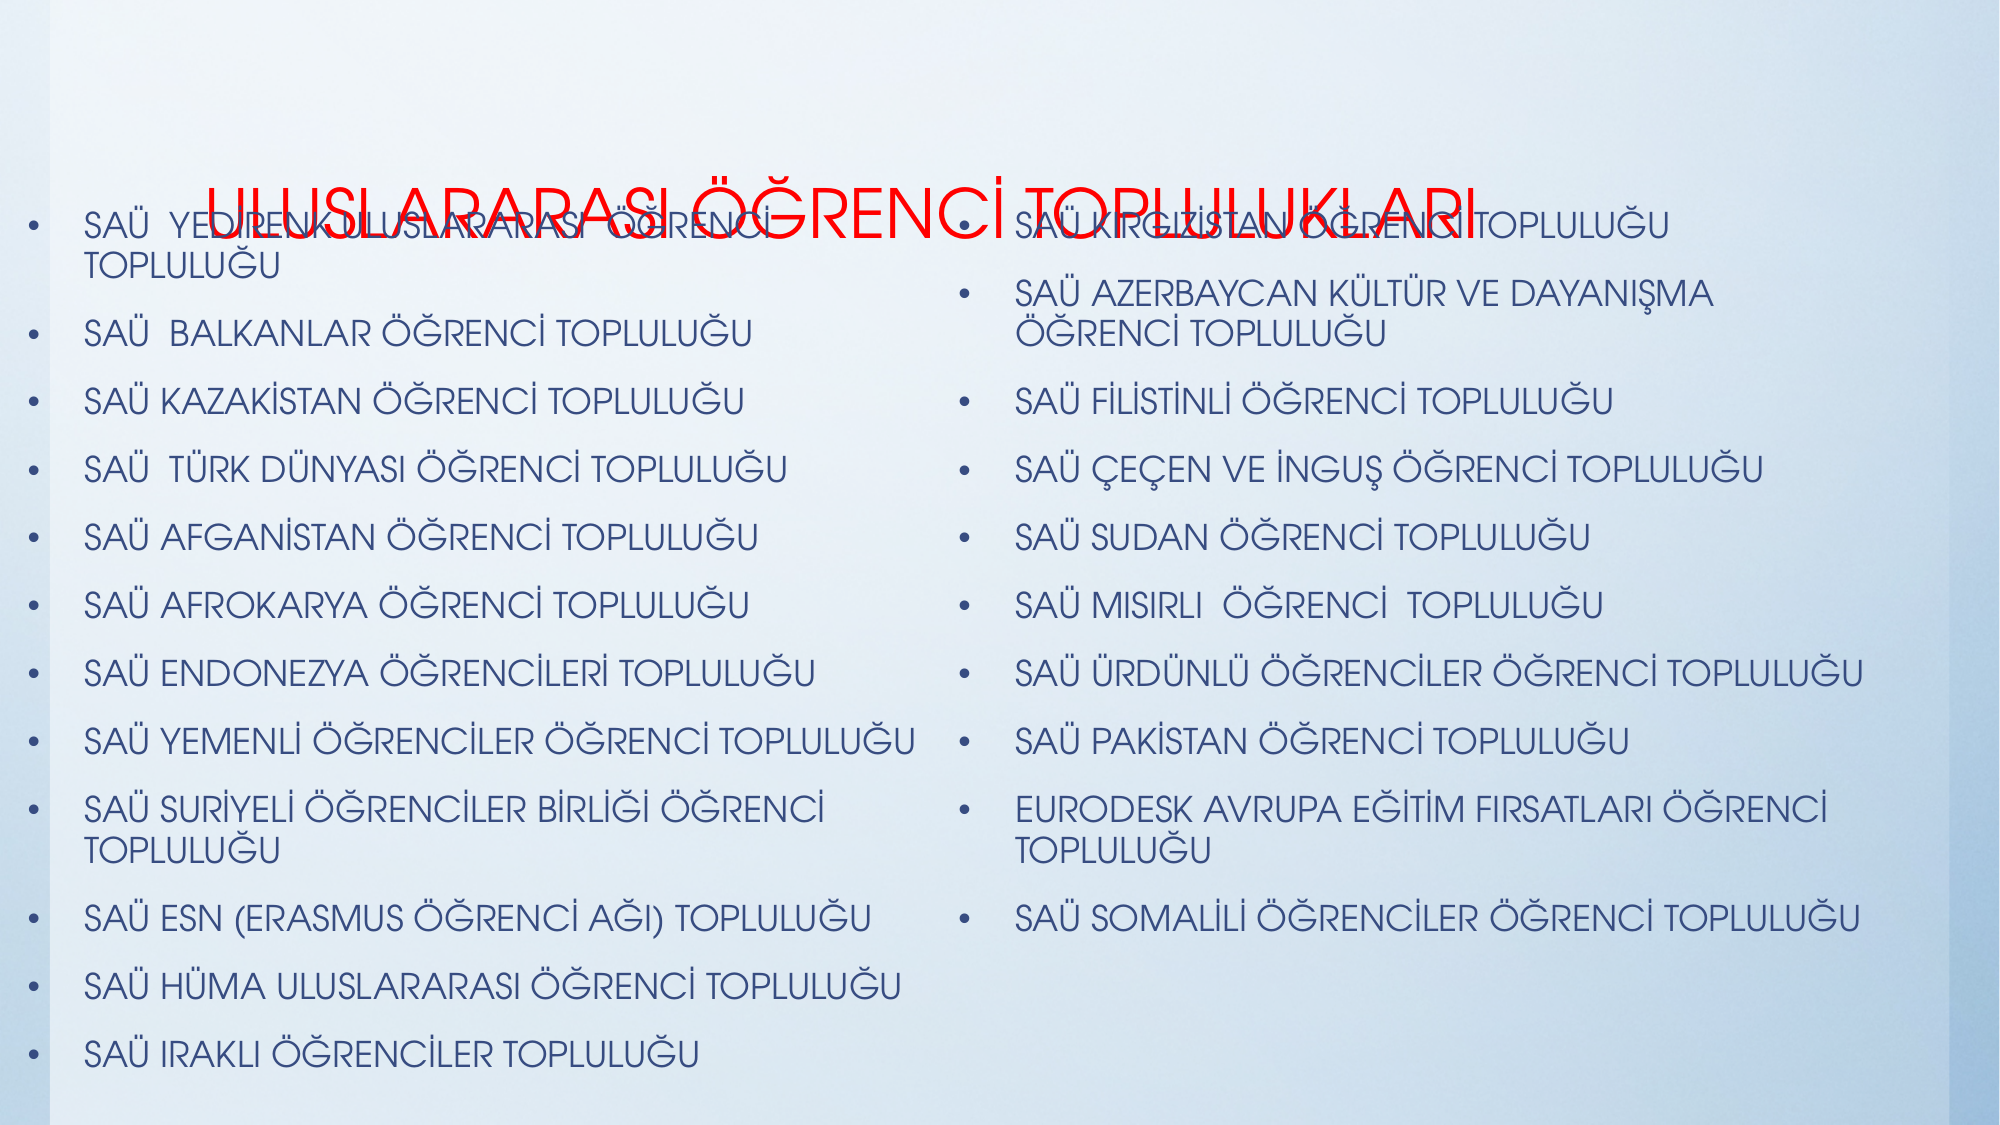

# ULUSLARARASI ÖĞRENCİ TOPLULUKLARI
SAÜ  YEDİRENK ULUSLARARASI  ÖĞRENCİ TOPLULUĞU
SAÜ  BALKANLAR ÖĞRENCİ TOPLULUĞU
SAÜ KAZAKİSTAN ÖĞRENCİ TOPLULUĞU
SAÜ  TÜRK DÜNYASI ÖĞRENCİ TOPLULUĞU
SAÜ AFGANİSTAN ÖĞRENCİ TOPLULUĞU
SAÜ AFROKARYA ÖĞRENCİ TOPLULUĞU
SAÜ ENDONEZYA ÖĞRENCİLERİ TOPLULUĞU
SAÜ YEMENLİ ÖĞRENCİLER ÖĞRENCİ TOPLULUĞU
SAÜ SURİYELİ ÖĞRENCİLER BİRLİĞİ ÖĞRENCİ TOPLULUĞU
SAÜ ESN (ERASMUS ÖĞRENCİ AĞI) TOPLULUĞU
SAÜ HÜMA ULUSLARARASI ÖĞRENCİ TOPLULUĞU
SAÜ IRAKLI ÖĞRENCİLER TOPLULUĞU
SAÜ KIRGIZİSTAN ÖĞRENCİ TOPLULUĞU
SAÜ AZERBAYCAN KÜLTÜR VE DAYANIŞMA ÖĞRENCİ TOPLULUĞU
SAÜ FİLİSTİNLİ ÖĞRENCİ TOPLULUĞU
SAÜ ÇEÇEN VE İNGUŞ ÖĞRENCİ TOPLULUĞU
SAÜ SUDAN ÖĞRENCİ TOPLULUĞU
SAÜ MISIRLI  ÖĞRENCİ  TOPLULUĞU
SAÜ ÜRDÜNLÜ ÖĞRENCİLER ÖĞRENCİ TOPLULUĞU
SAÜ PAKİSTAN ÖĞRENCİ TOPLULUĞU
EURODESK AVRUPA EĞİTİM FIRSATLARI ÖĞRENCİ TOPLULUĞU
SAÜ SOMALİLİ ÖĞRENCİLER ÖĞRENCİ TOPLULUĞU